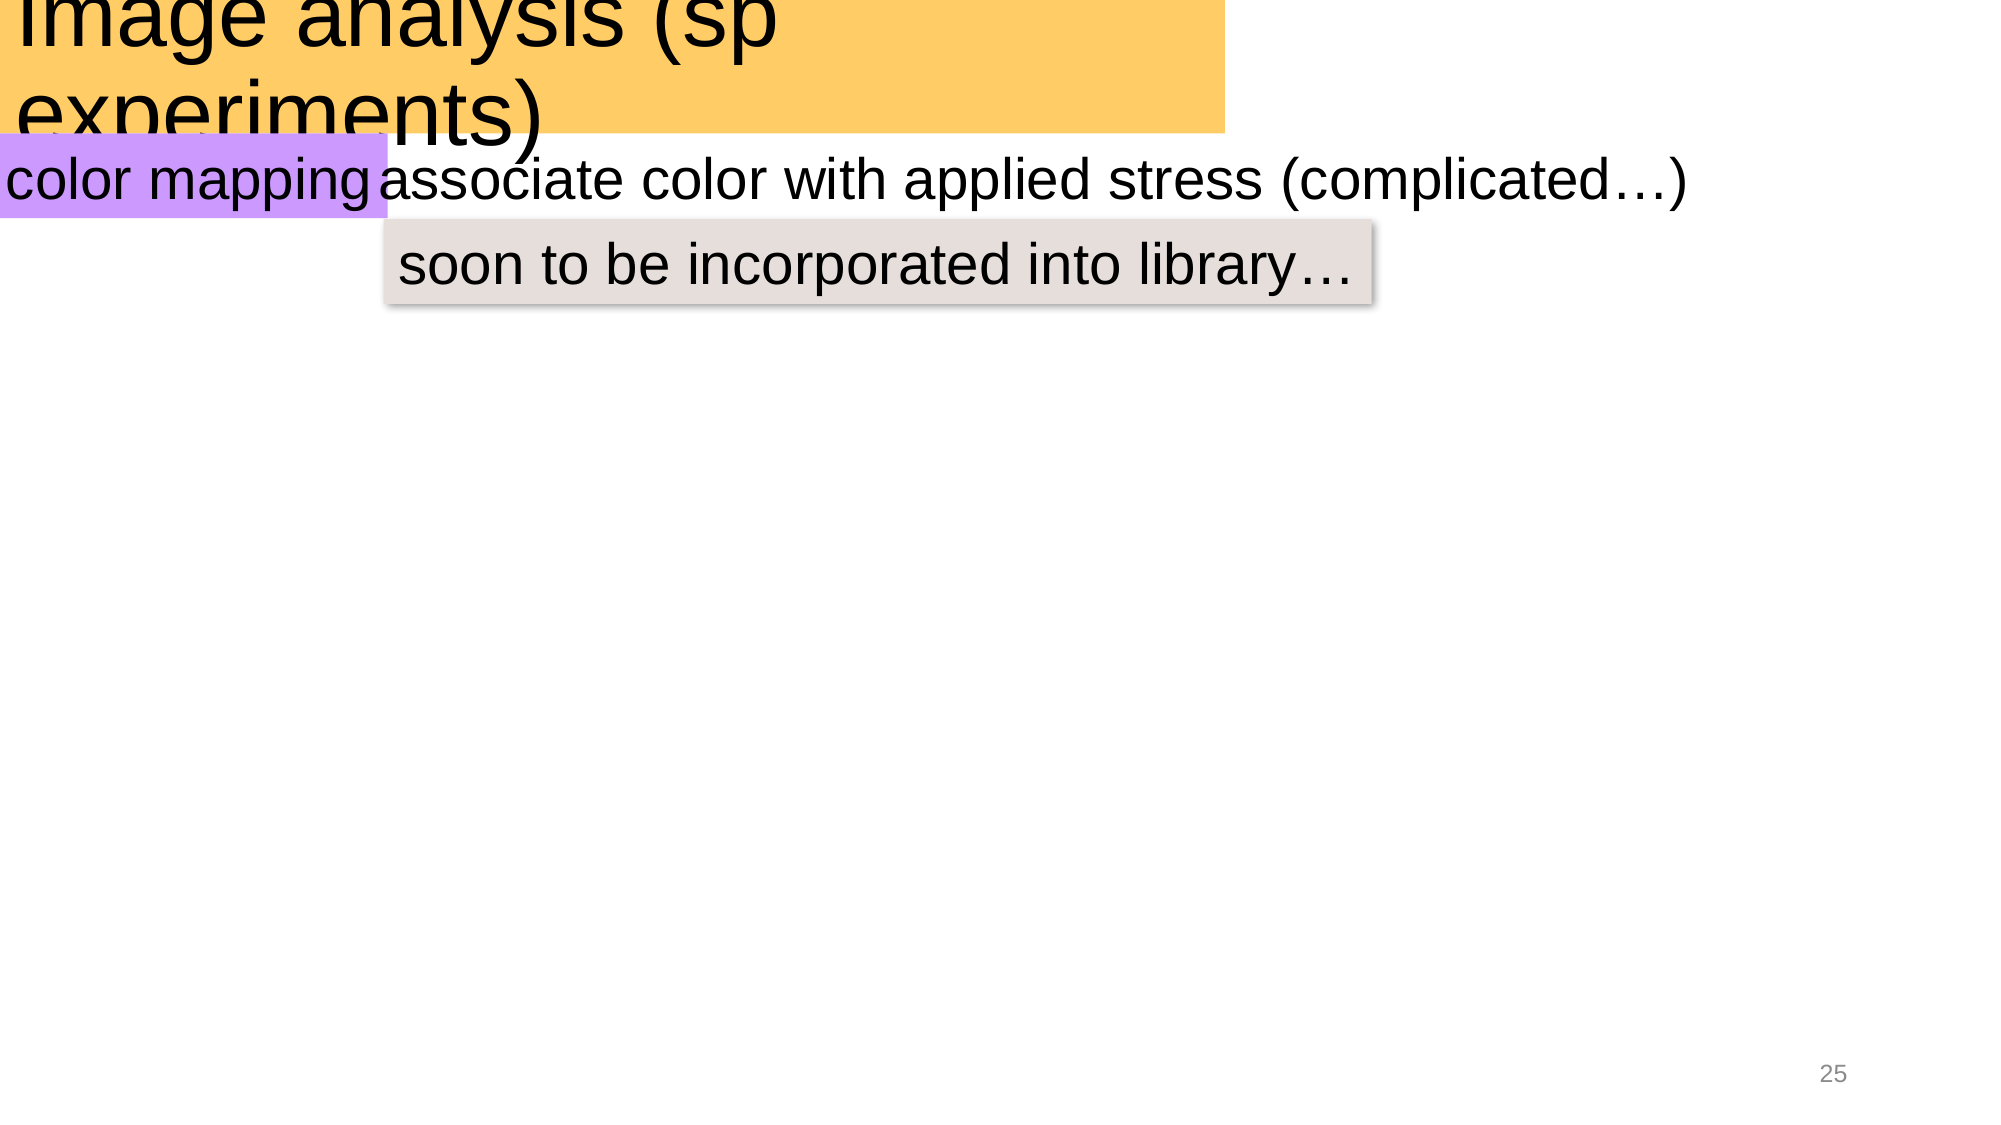

# Image analysis (sp experiments)
color mapping
associate color with applied stress (complicated…)
soon to be incorporated into library…
25